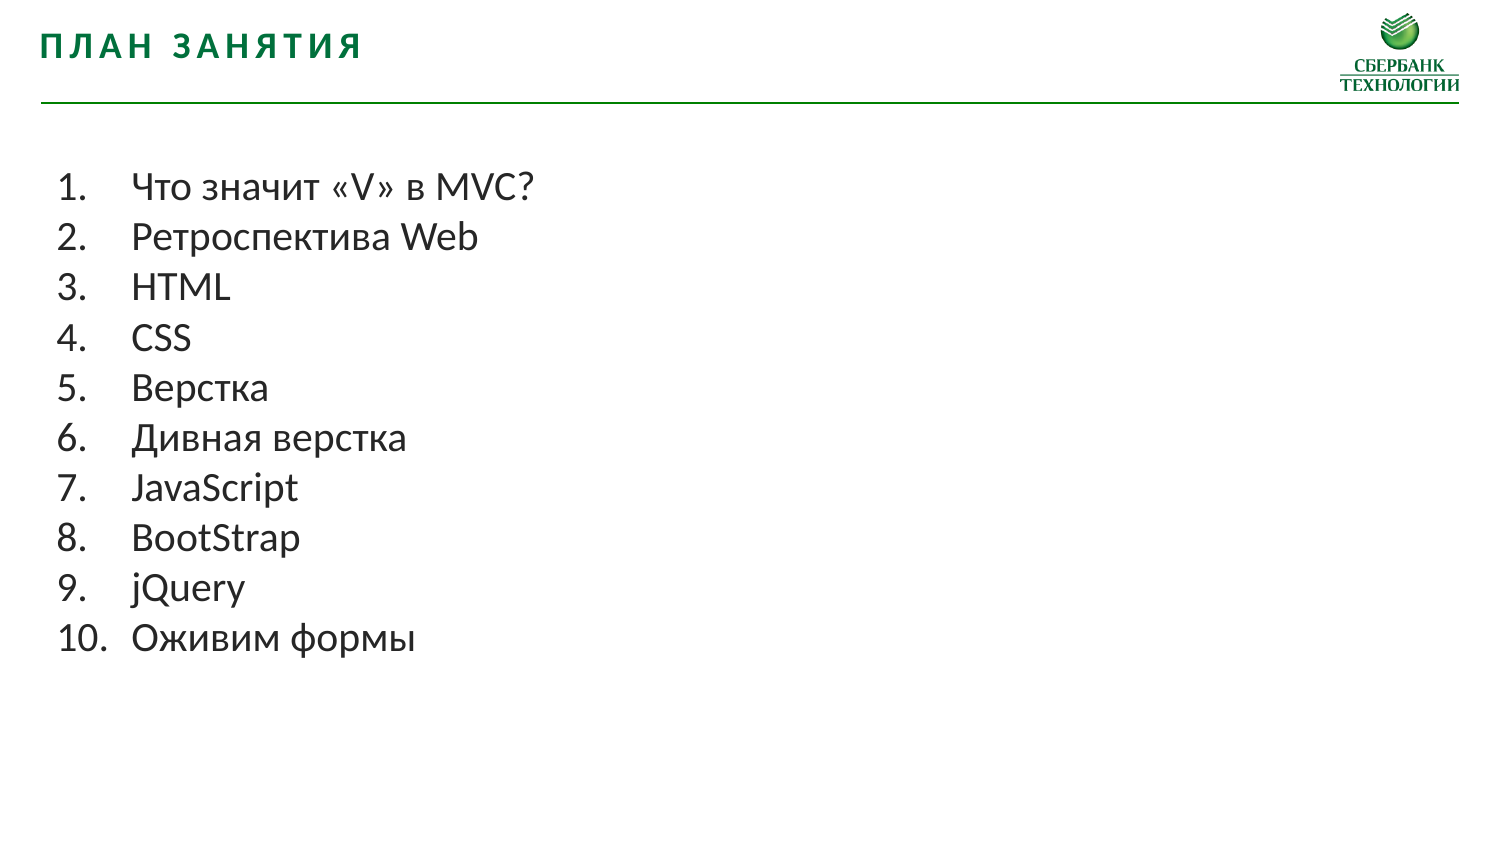

План занятия
Что значит «V» в MVC?
Ретроспектива Web
HTML
CSS
Верстка
Дивная верстка
JavaScript
BootStrap
jQuery
Оживим формы